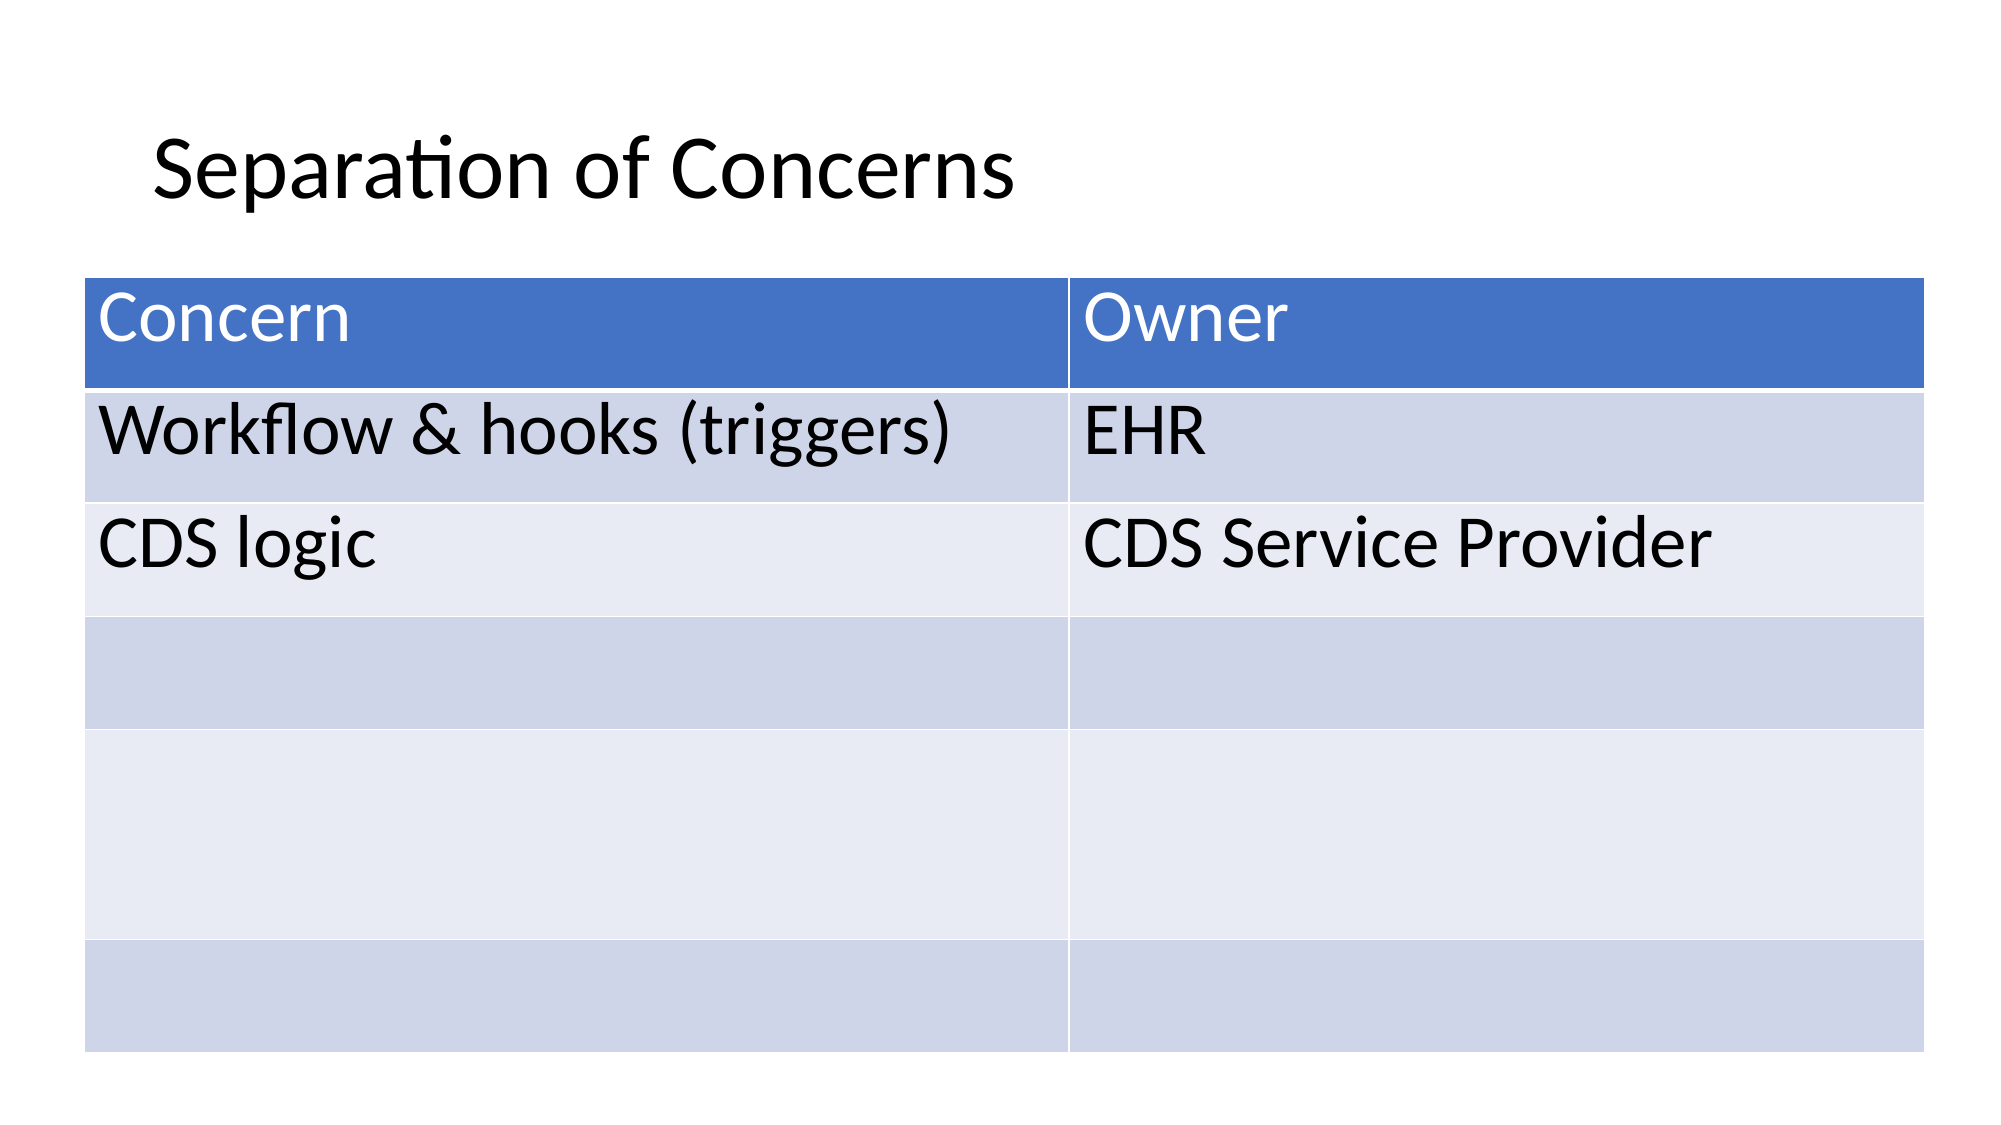

# Separation of Concerns
| Concern | Owner |
| --- | --- |
| Workflow & hooks (triggers) | EHR |
| CDS logic | CDS Service Provider |
|  |  |
|  |  |
|  |  |